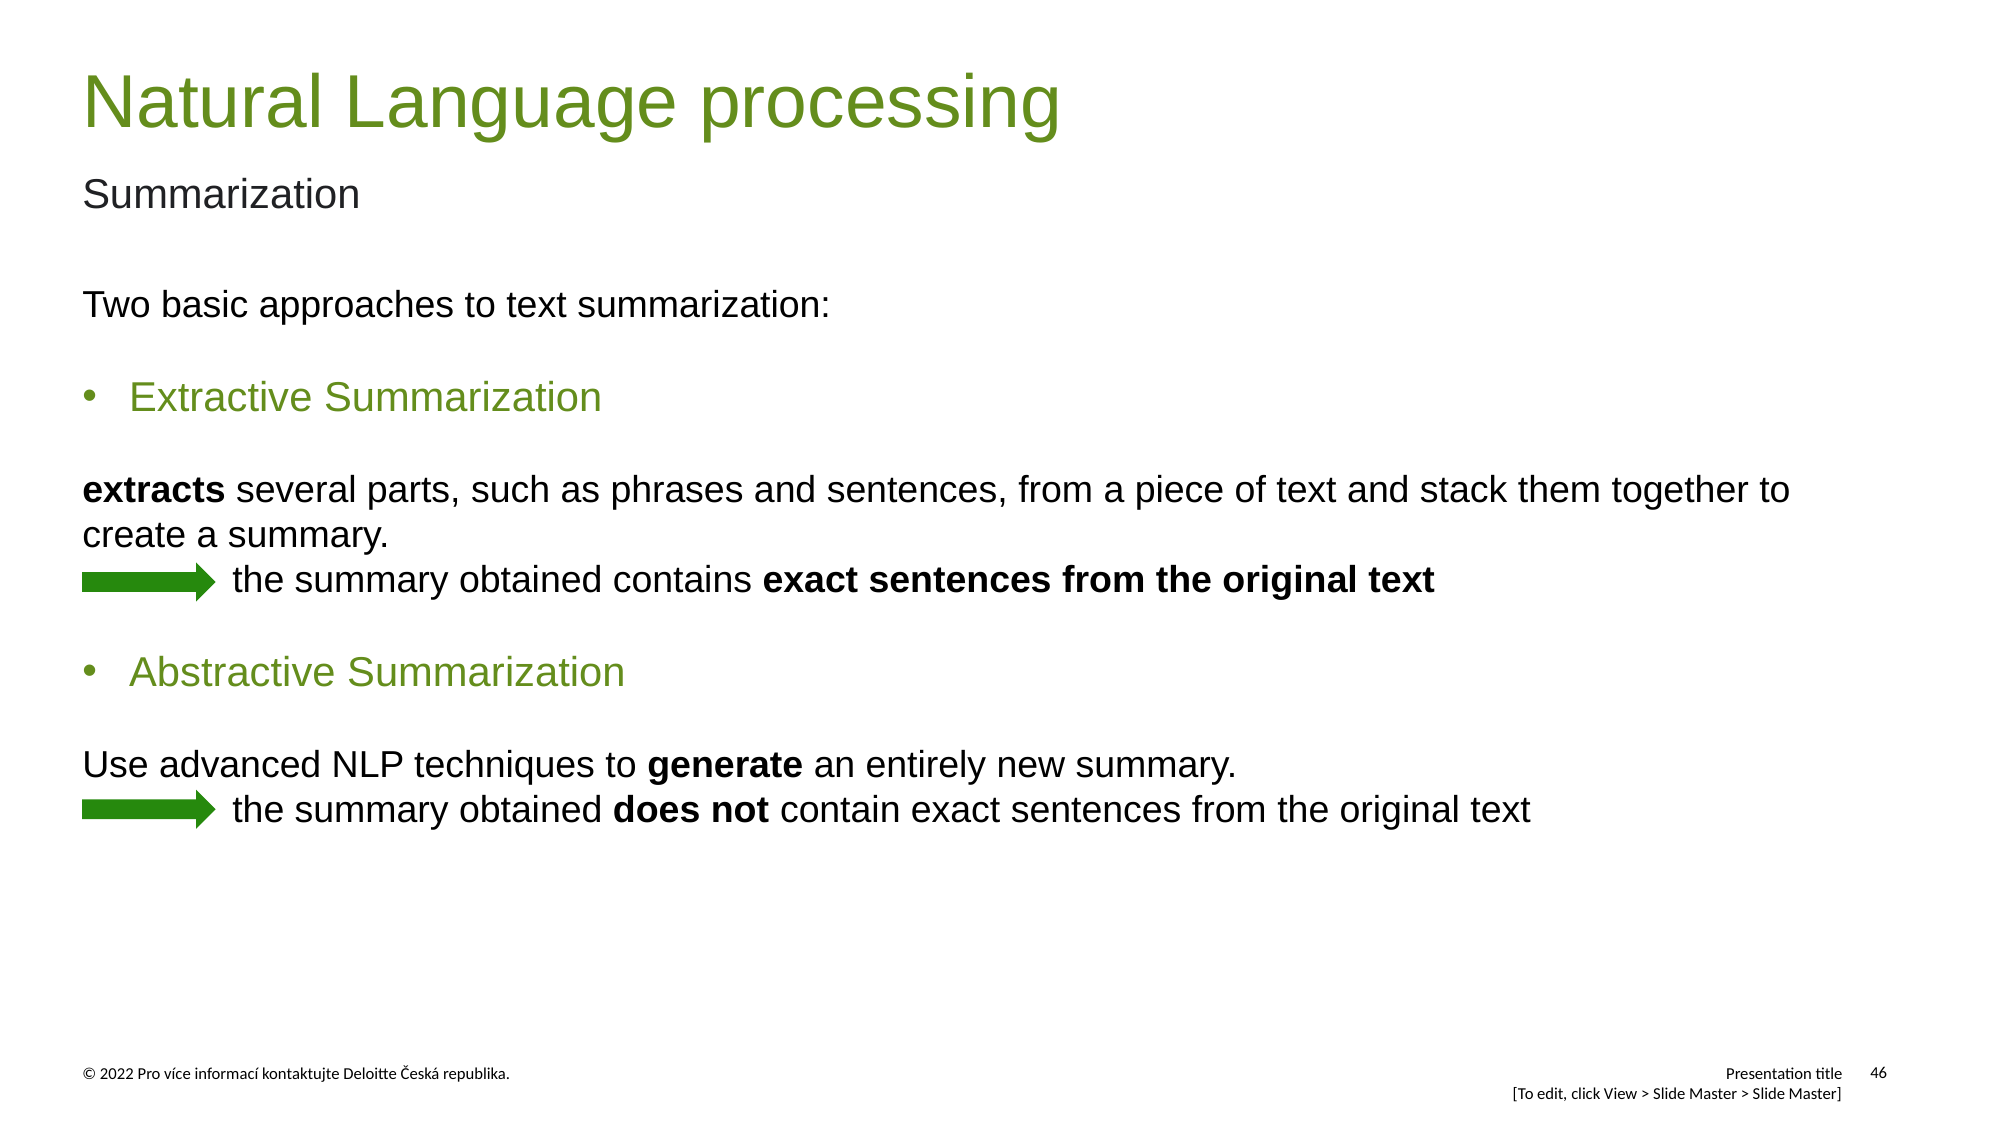

# Natural Language processing
Summarization
Two basic approaches to text summarization:

Extractive Summarization

extracts several parts, such as phrases and sentences, from a piece of text and stack them together to
create a summary.
	the summary obtained contains exact sentences from the original text

Abstractive Summarization

Use advanced NLP techniques to generate an entirely new summary.
	the summary obtained does not contain exact sentences from the original text